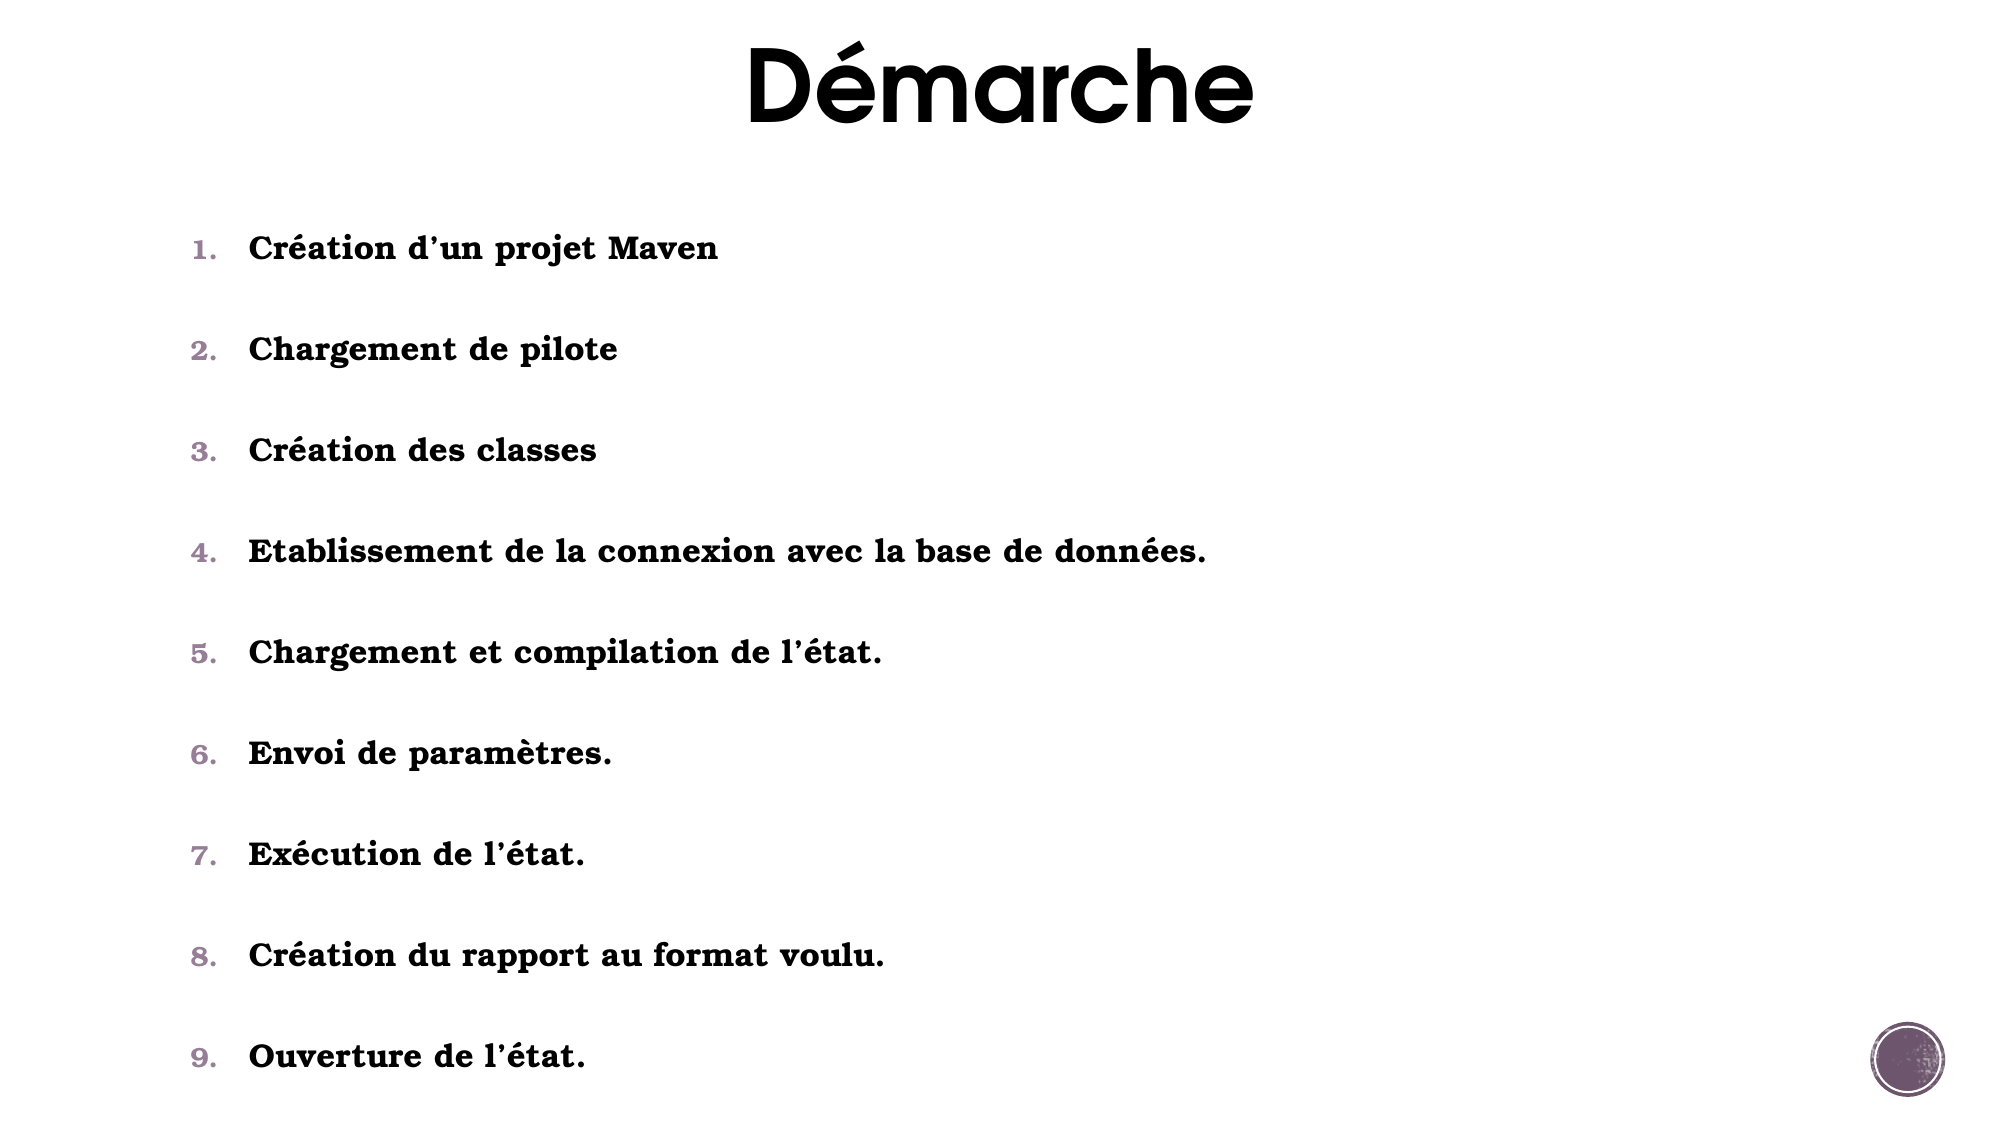

# Démarche
Création d’un projet Maven
Chargement de pilote
Création des classes
Etablissement de la connexion avec la base de données.
Chargement et compilation de l’état.
Envoi de paramètres.
Exécution de l’état.
Création du rapport au format voulu.
Ouverture de l’état.